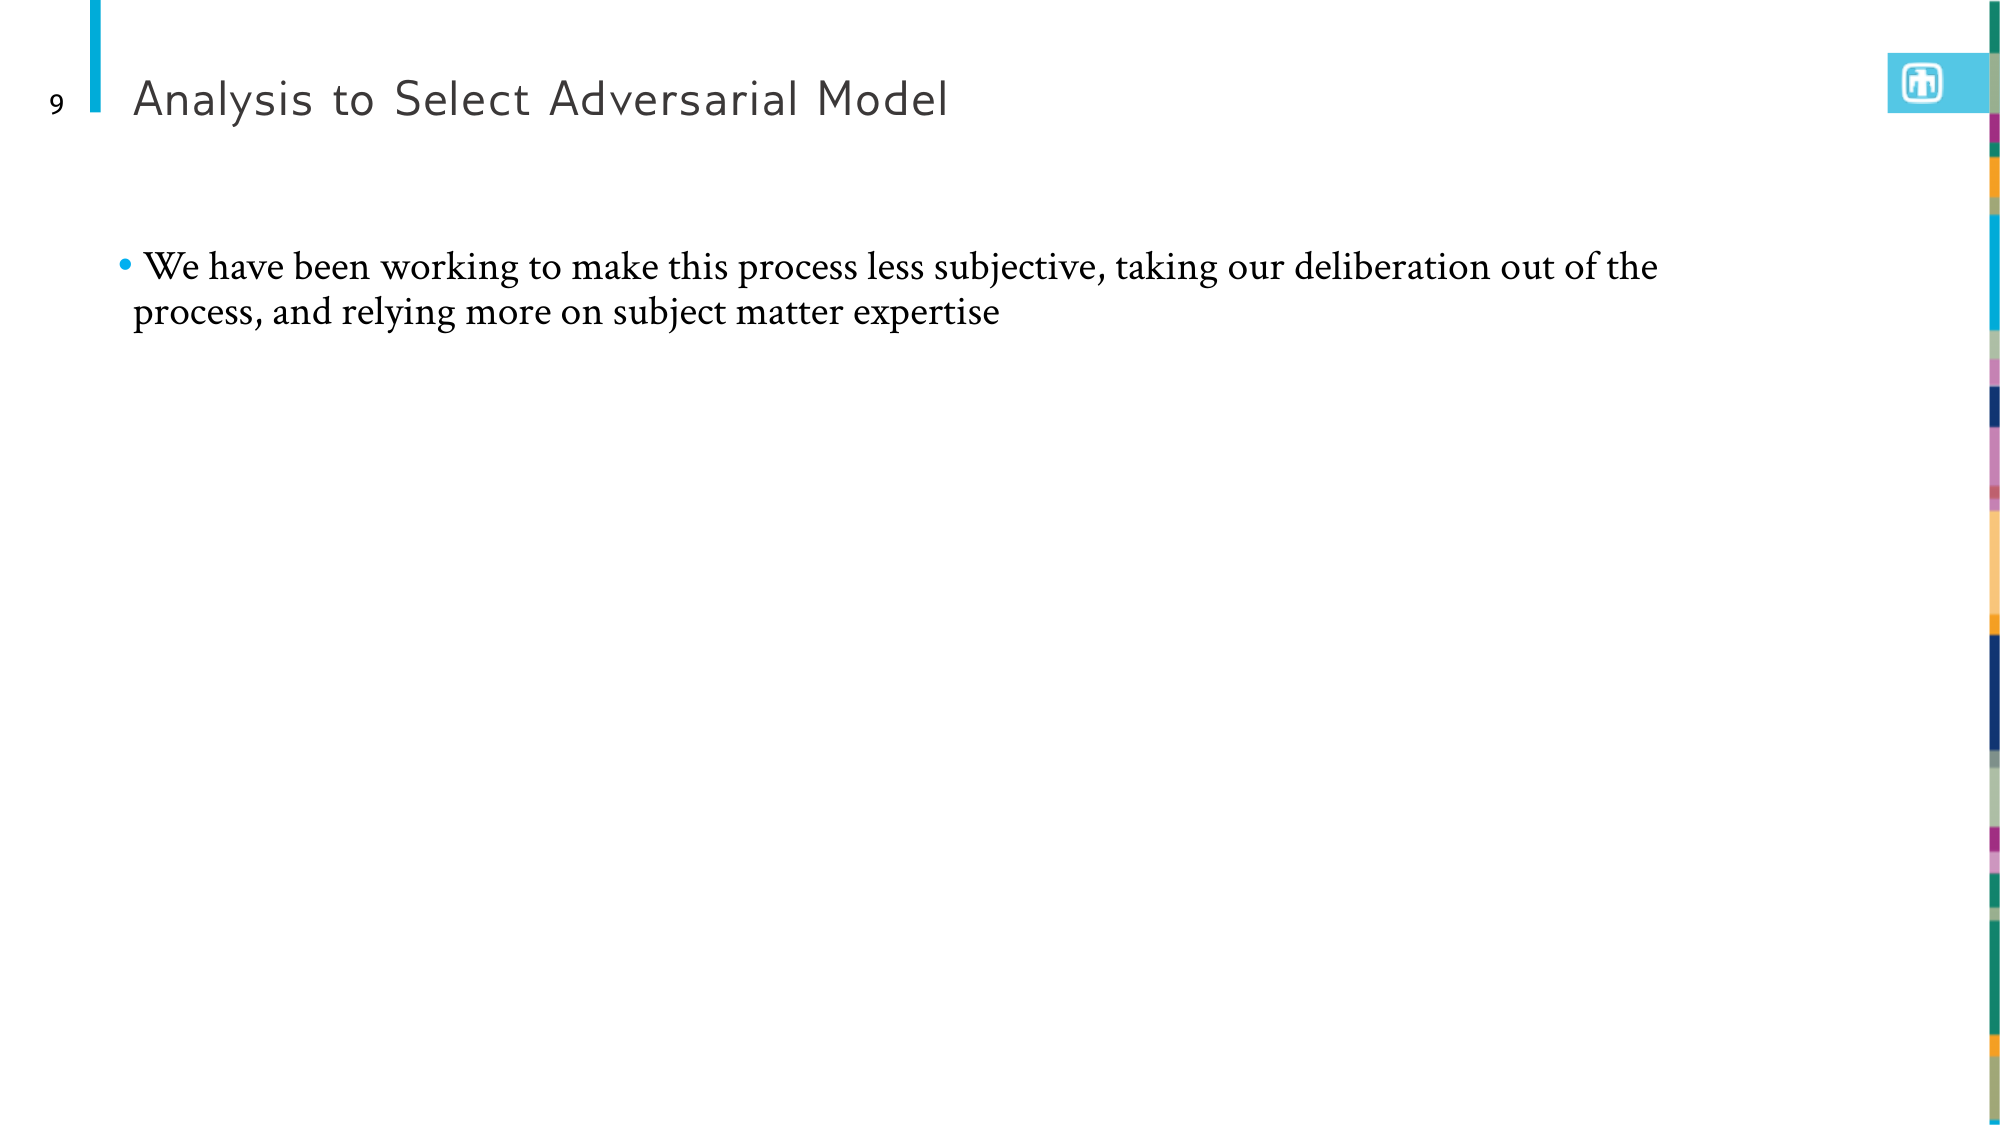

# Analysis to Select Adversarial Model
9
 We have been working to make this process less subjective, taking our deliberation out of the process, and relying more on subject matter expertise